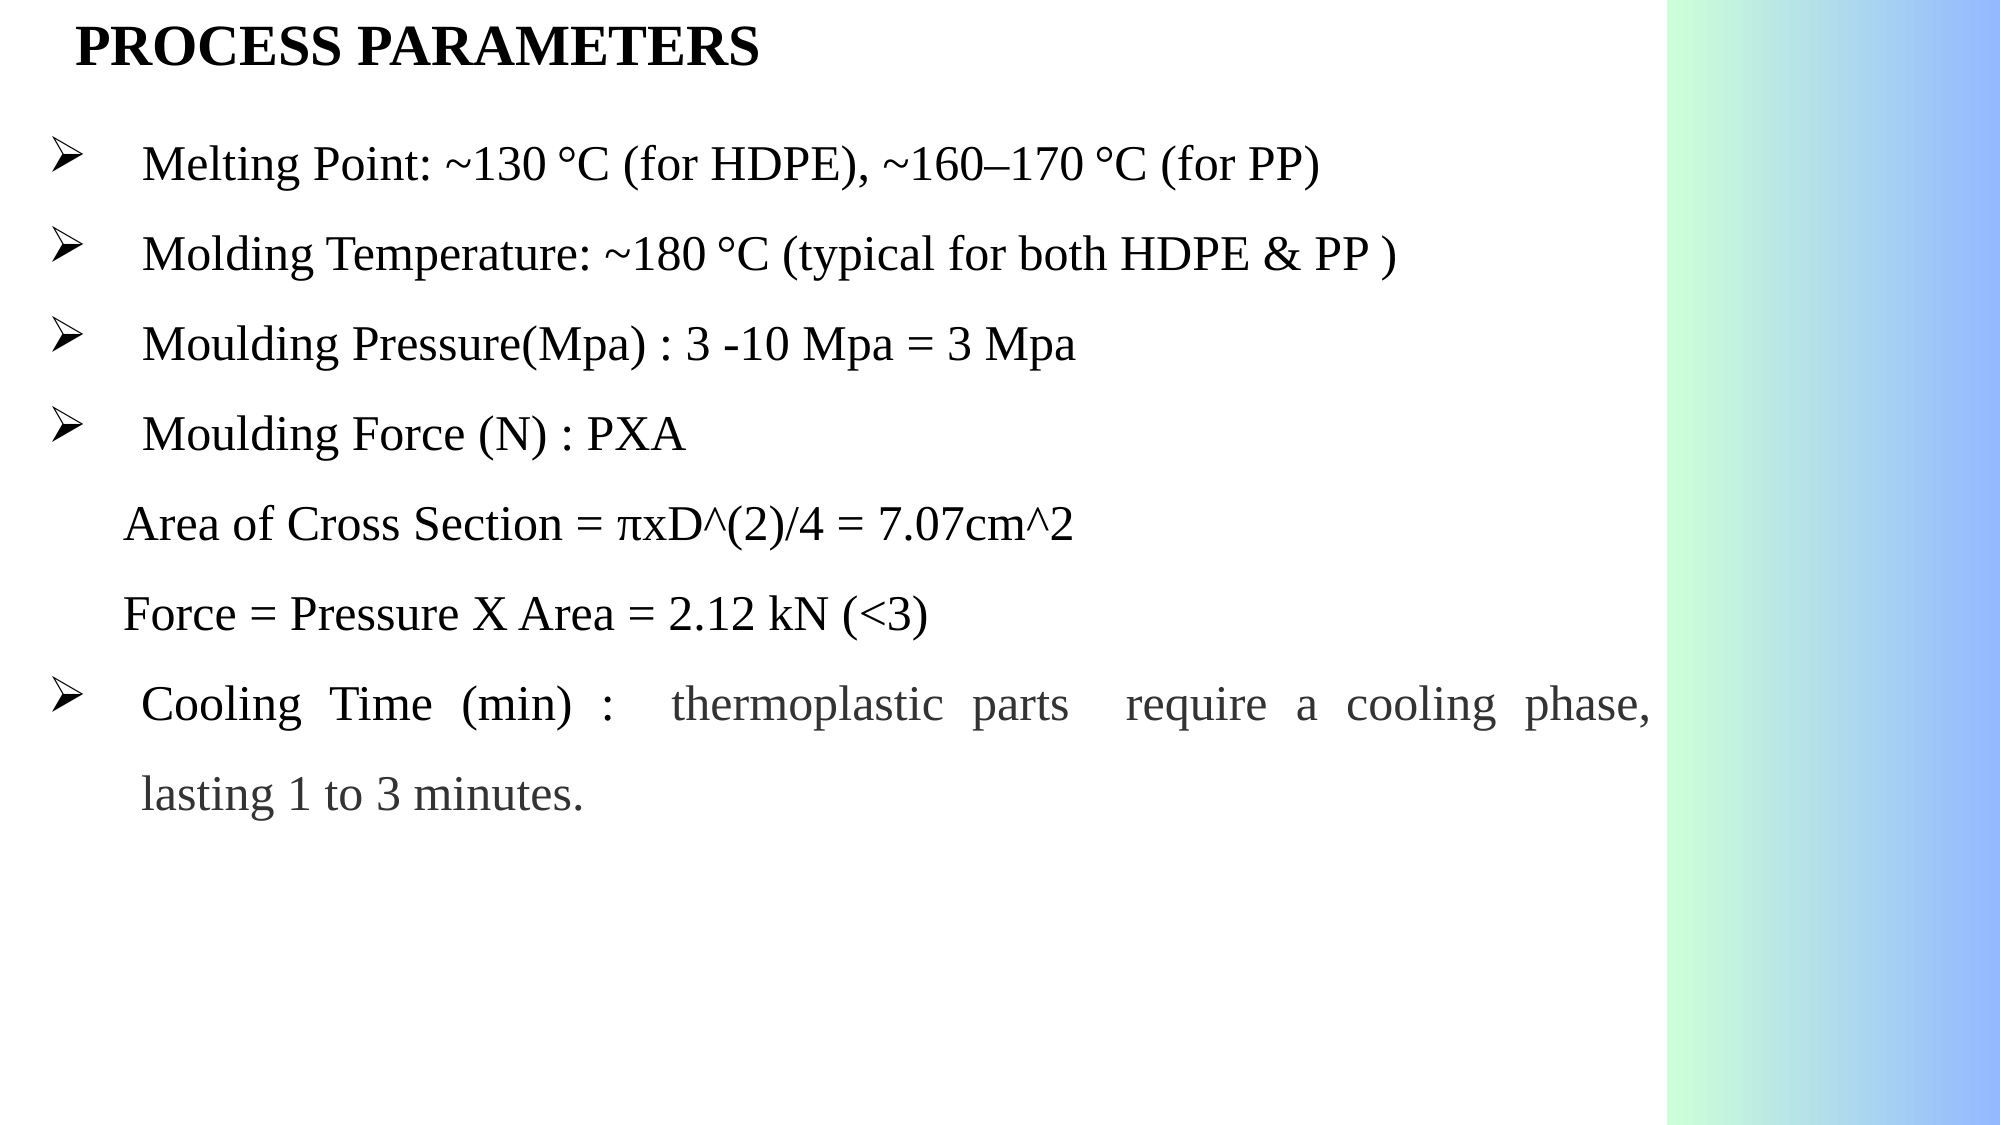

PROCESS PARAMETERS

Melting Point: ~130 °C (for HDPE), ~160–170 °C (for PP)
Molding Temperature: ~180 °C (typical for both HDPE & PP )
Moulding Pressure(Mpa) : 3 -10 Mpa = 3 Mpa
Moulding Force (N) : PXA
      Area of Cross Section = πxD^(2)/4 = 7.07cm^2
      Force = Pressure X Area = 2.12 kN (<3)
Cooling Time (min) :  thermoplastic parts  require a cooling phase, lasting 1 to 3 minutes.